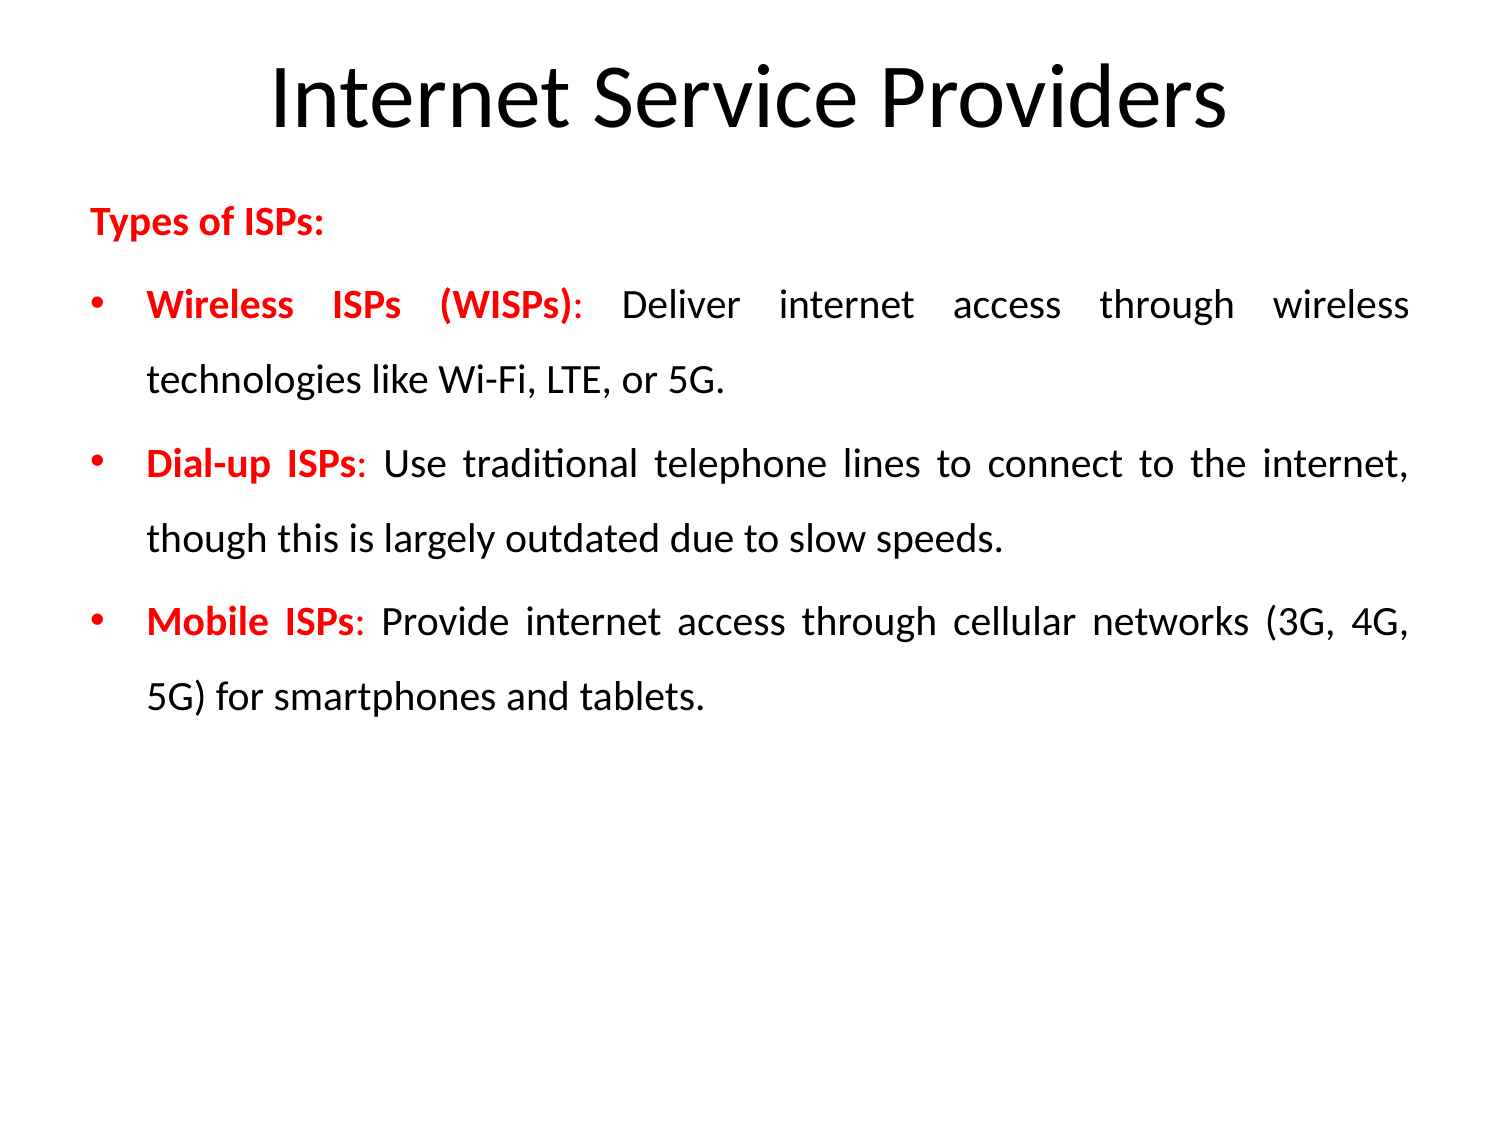

# Internet Service Providers
Types of ISPs:
Wireless ISPs (WISPs): Deliver internet access through wireless technologies like Wi-Fi, LTE, or 5G.
Dial-up ISPs: Use traditional telephone lines to connect to the internet, though this is largely outdated due to slow speeds.
Mobile ISPs: Provide internet access through cellular networks (3G, 4G, 5G) for smartphones and tablets.